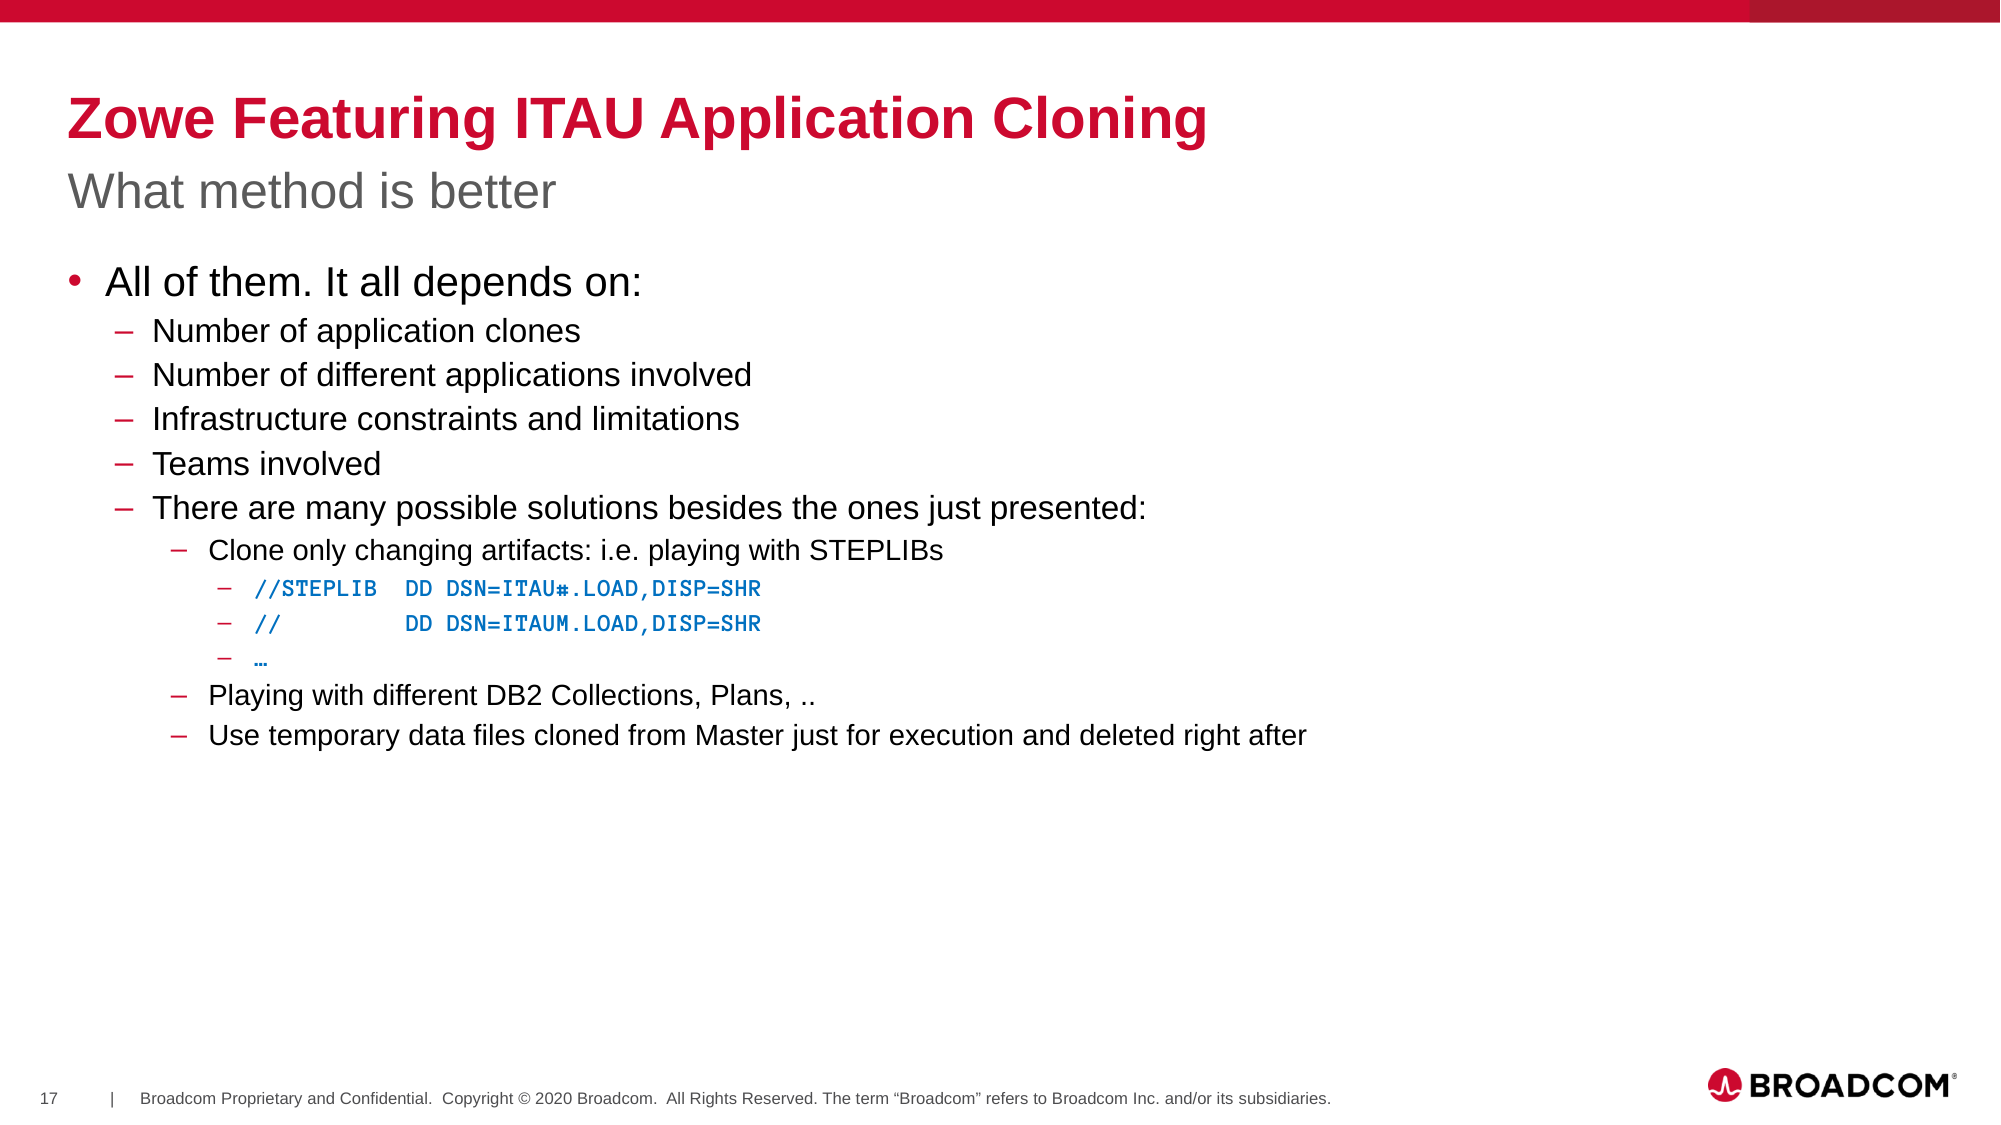

# Zowe Featuring ITAU Application Cloning
What method is better
All of them. It all depends on:
Number of application clones
Number of different applications involved
Infrastructure constraints and limitations
Teams involved
There are many possible solutions besides the ones just presented:
Clone only changing artifacts: i.e. playing with STEPLIBs
//STEPLIB  DD DSN=ITAU#.LOAD,DISP=SHR
//         DD DSN=ITAUM.LOAD,DISP=SHR
…
Playing with different DB2 Collections, Plans, ..
Use temporary data files cloned from Master just for execution and deleted right after